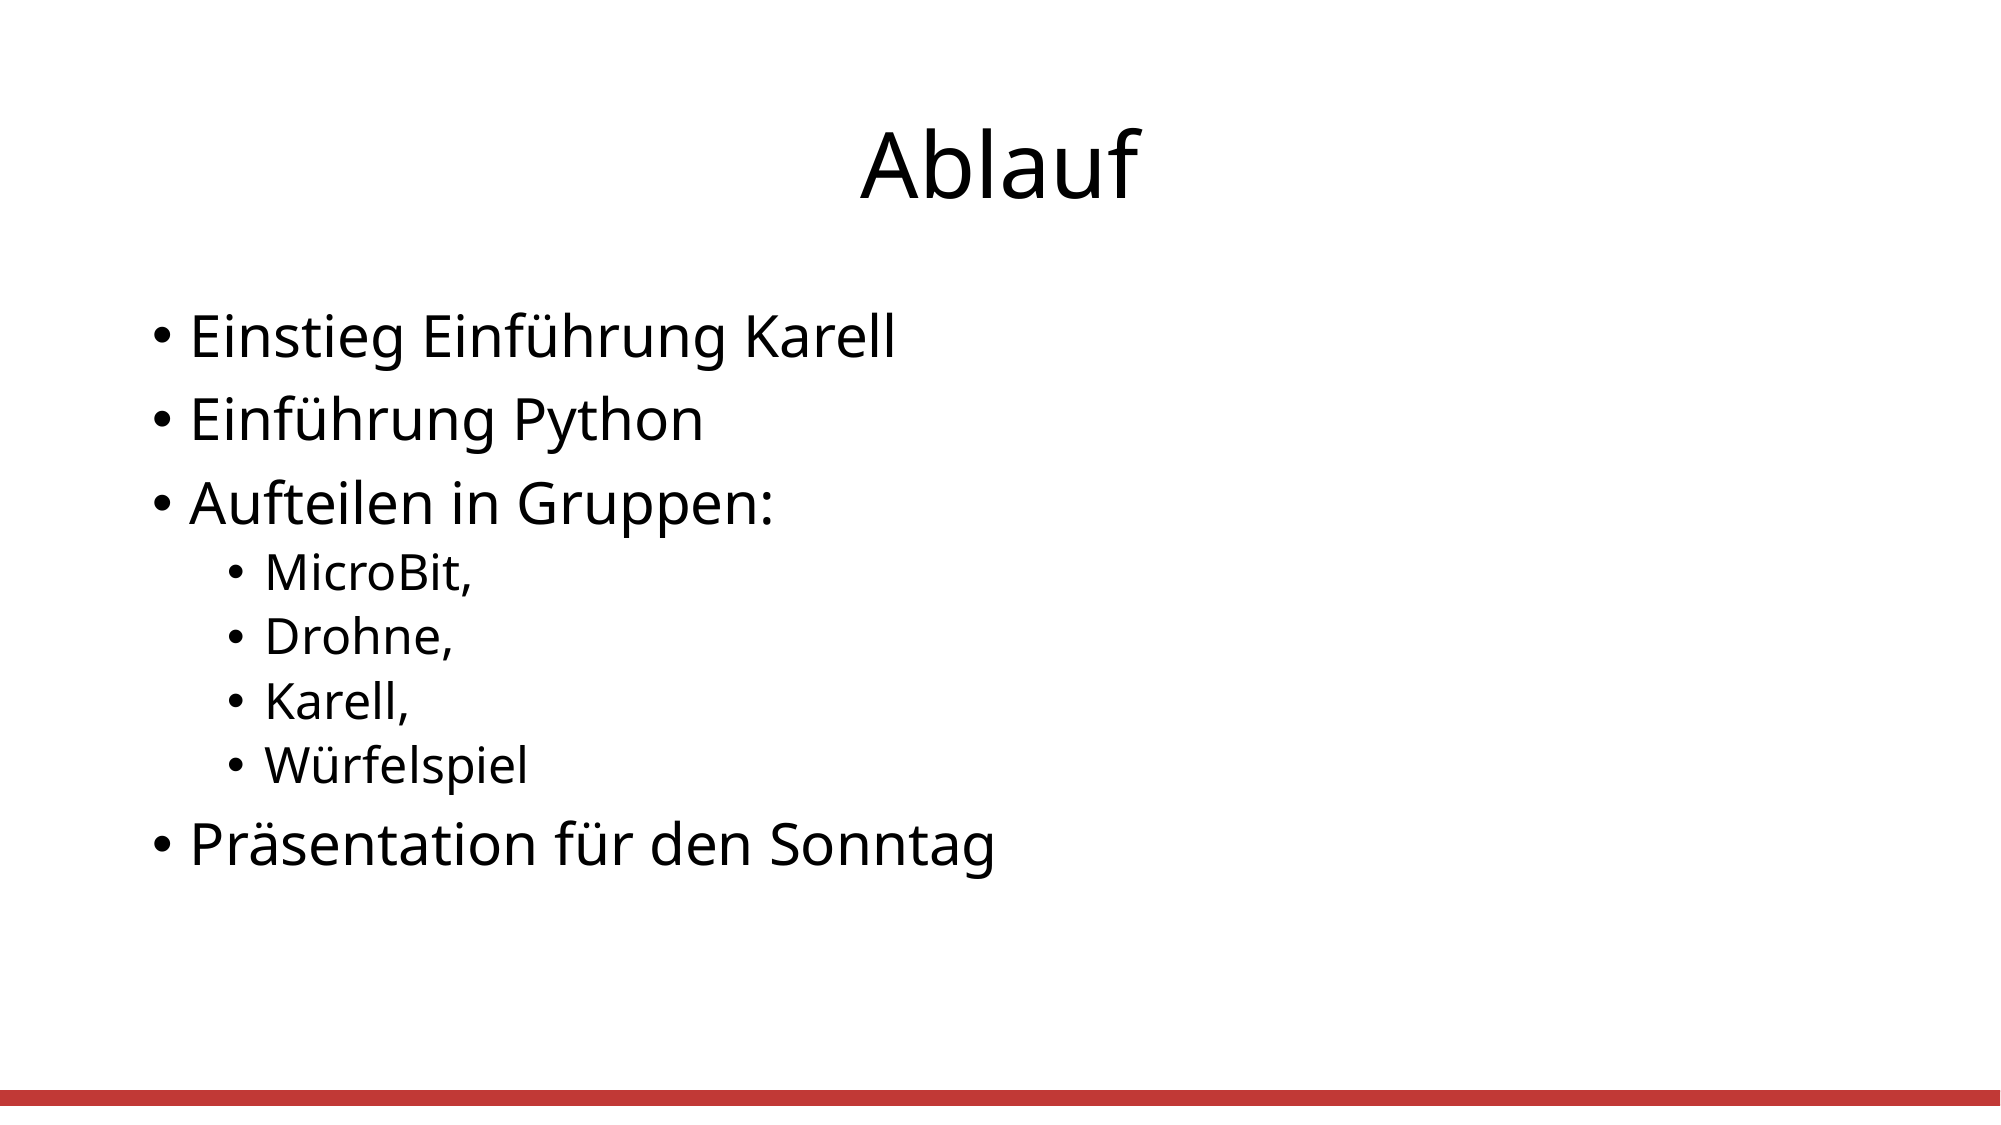

# Ablauf
Einstieg Einführung Karell
Einführung Python
Aufteilen in Gruppen:
MicroBit,
Drohne,
Karell,
Würfelspiel
Präsentation für den Sonntag